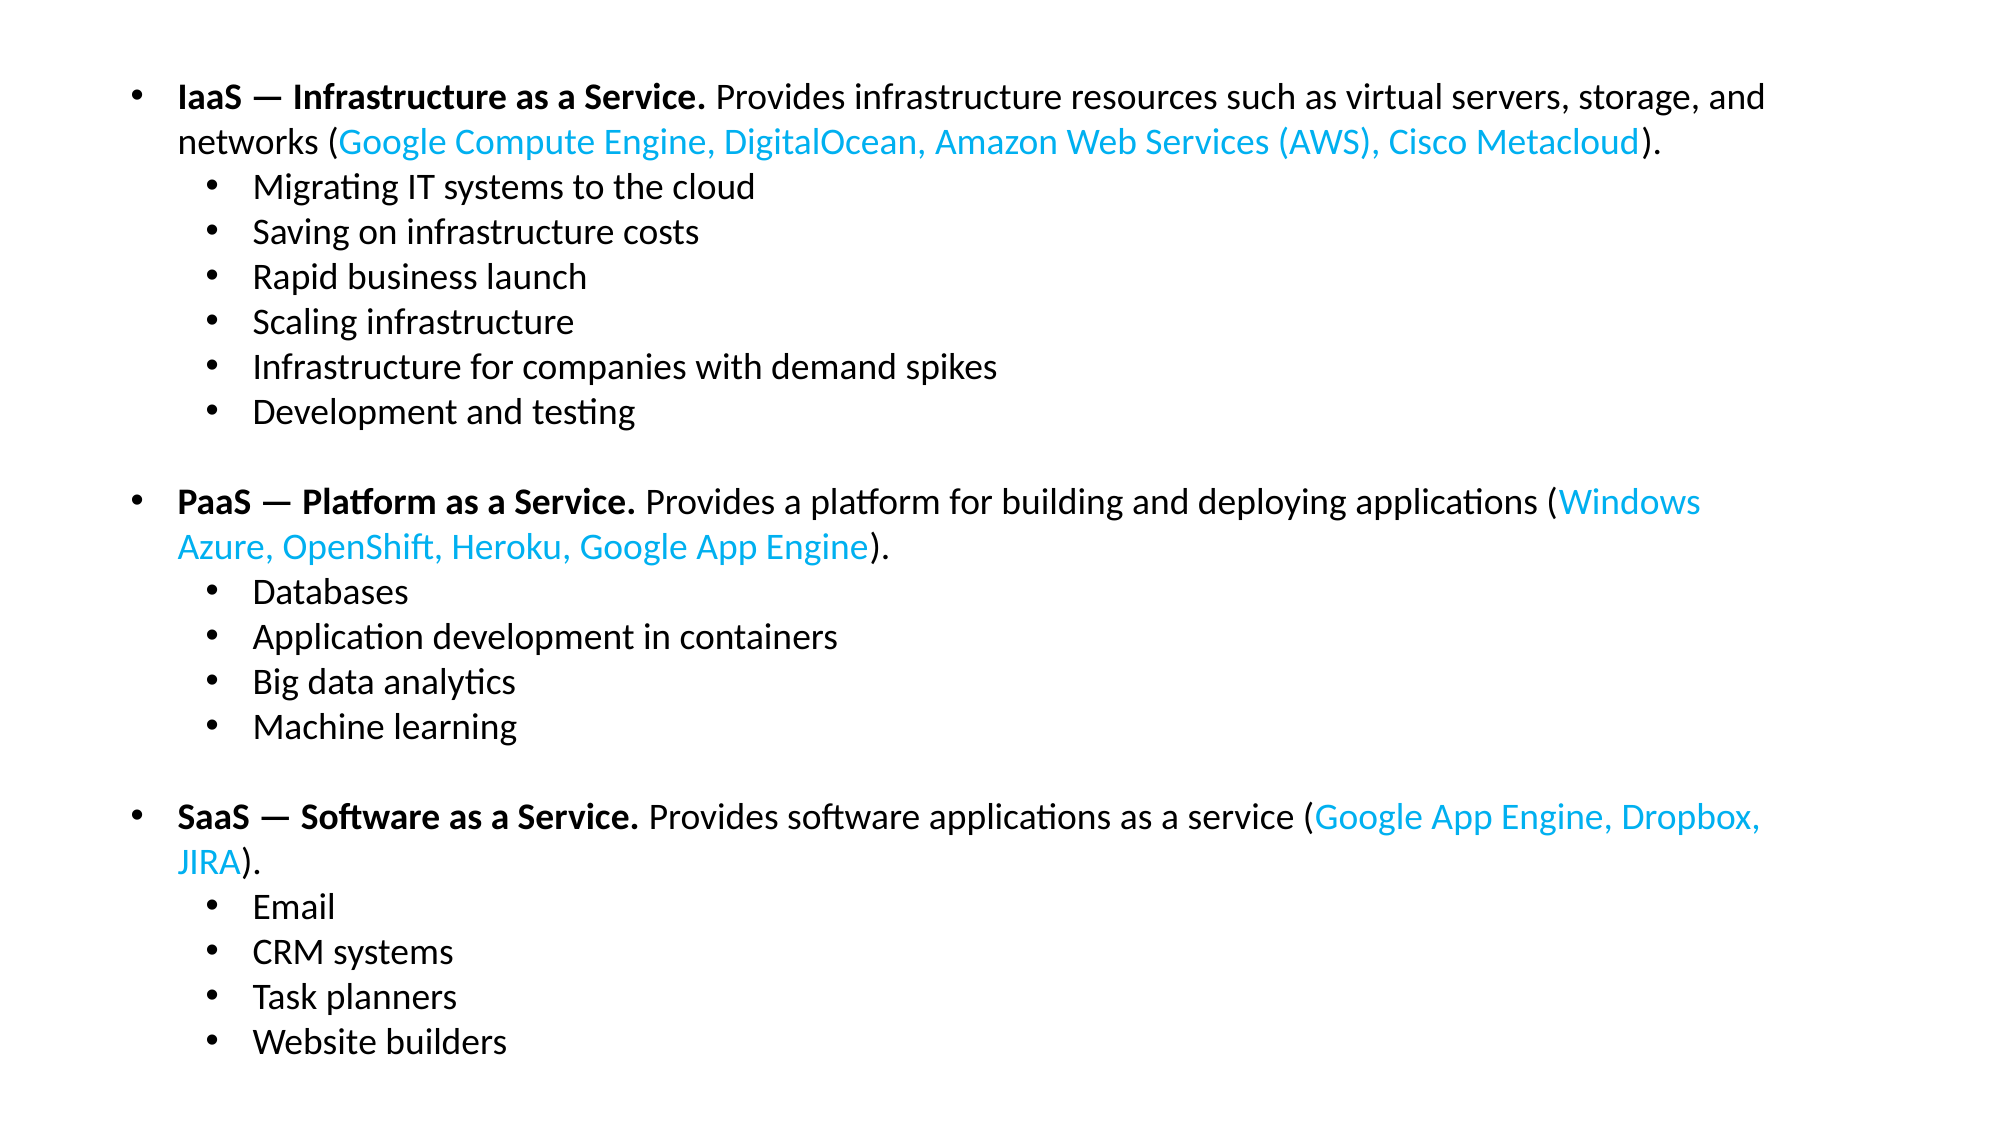

IaaS — Infrastructure as a Service. Provides infrastructure resources such as virtual servers, storage, and networks (Google Compute Engine, DigitalOcean, Amazon Web Services (AWS), Cisco Metacloud).
Migrating IT systems to the cloud
Saving on infrastructure costs
Rapid business launch
Scaling infrastructure
Infrastructure for companies with demand spikes
Development and testing

PaaS — Platform as a Service. Provides a platform for building and deploying applications (Windows Azure, OpenShift, Heroku, Google App Engine).
Databases
Application development in containers
Big data analytics
Machine learning

SaaS — Software as a Service. Provides software applications as a service (Google App Engine, Dropbox, JIRA).
Email
CRM systems
Task planners
Website builders